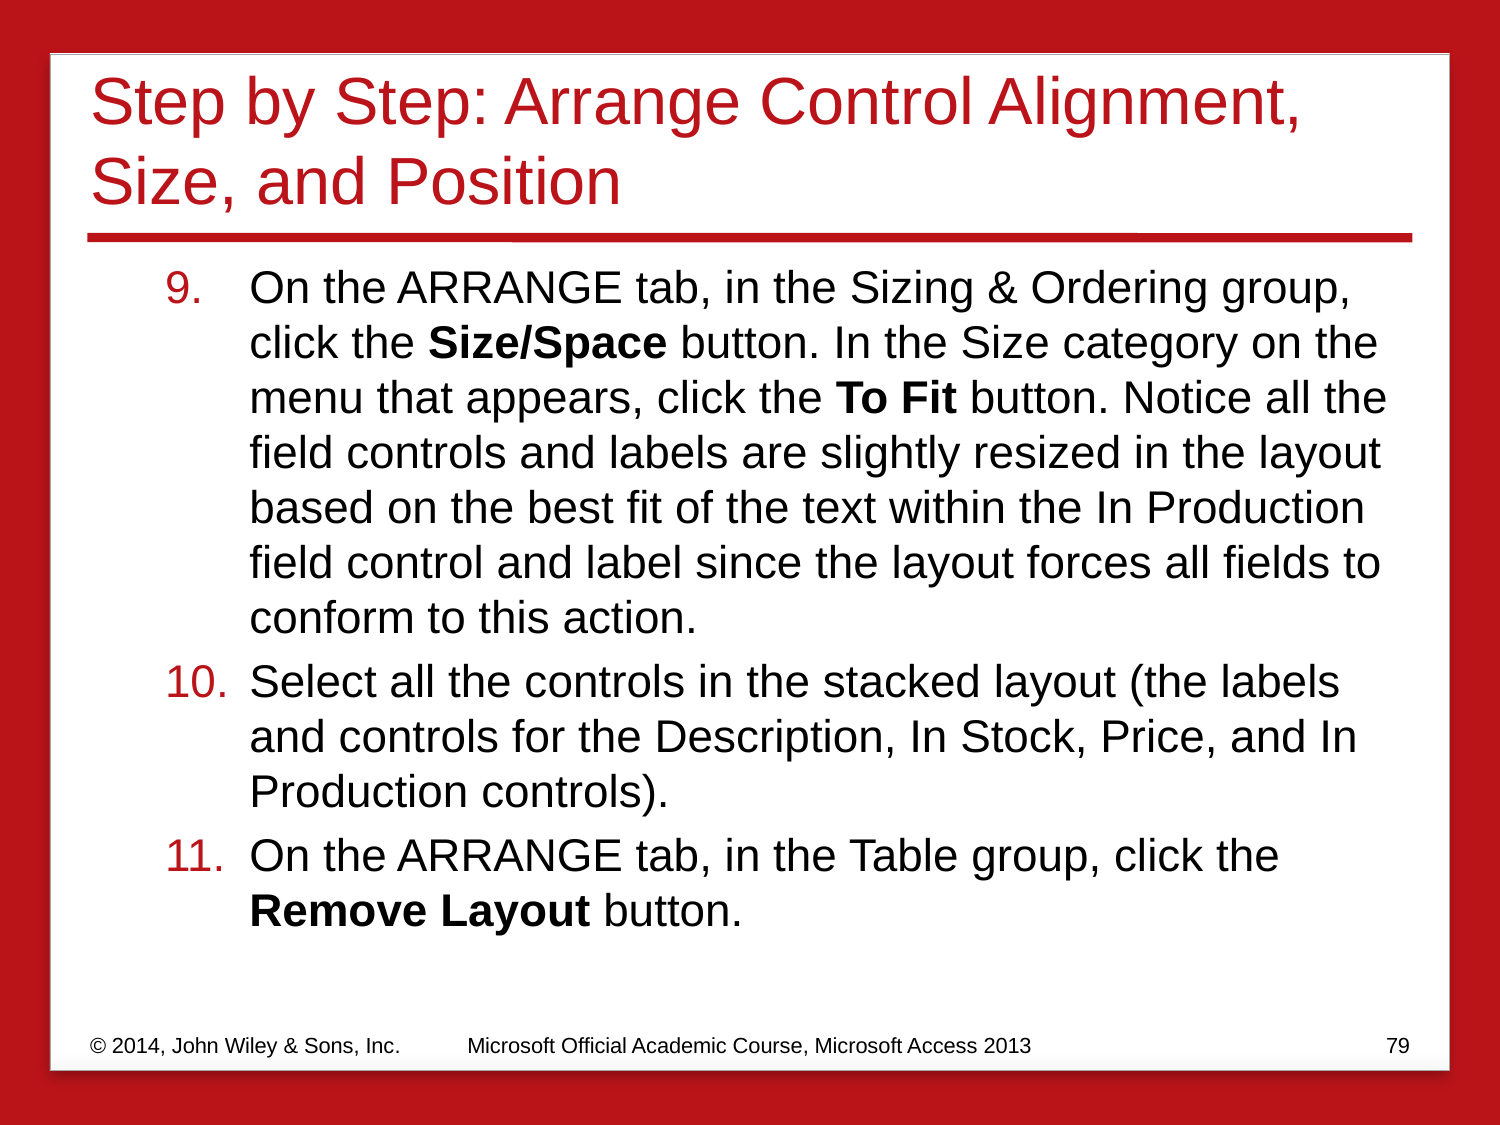

# Step by Step: Arrange Control Alignment, Size, and Position
On the ARRANGE tab, in the Sizing & Ordering group, click the Size/Space button. In the Size category on the menu that appears, click the To Fit button. Notice all the field controls and labels are slightly resized in the layout based on the best fit of the text within the In Production field control and label since the layout forces all fields to conform to this action.
Select all the controls in the stacked layout (the labels and controls for the Description, In Stock, Price, and In Production controls).
On the ARRANGE tab, in the Table group, click the Remove Layout button.
© 2014, John Wiley & Sons, Inc.
Microsoft Official Academic Course, Microsoft Access 2013
79